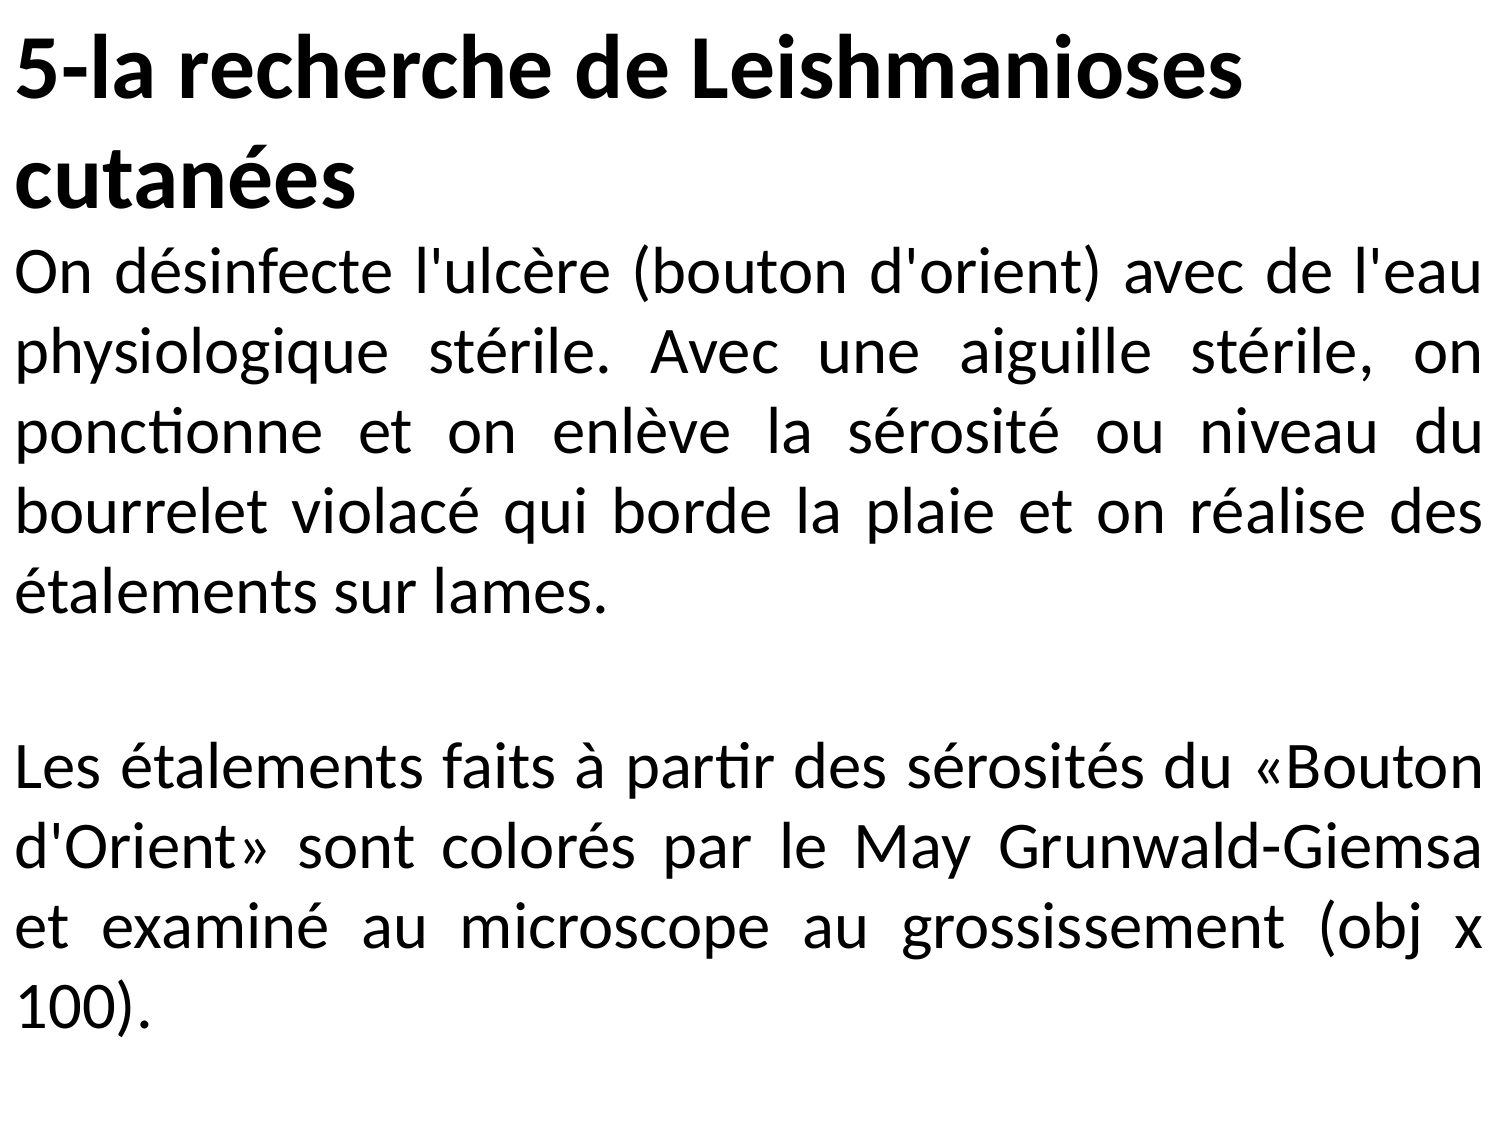

5-la recherche de Leishmanioses cutanées
On désinfecte l'ulcère (bouton d'orient) avec de l'eau physiologique stérile. Avec une aiguille stérile, on ponctionne et on enlève la sérosité ou niveau du bourrelet violacé qui borde la plaie et on réalise des étalements sur lames.
Les étalements faits à partir des sérosités du «Bouton d'Orient» sont colorés par le May Grunwald-Giemsa et examiné au microscope au grossissement (obj x 100).